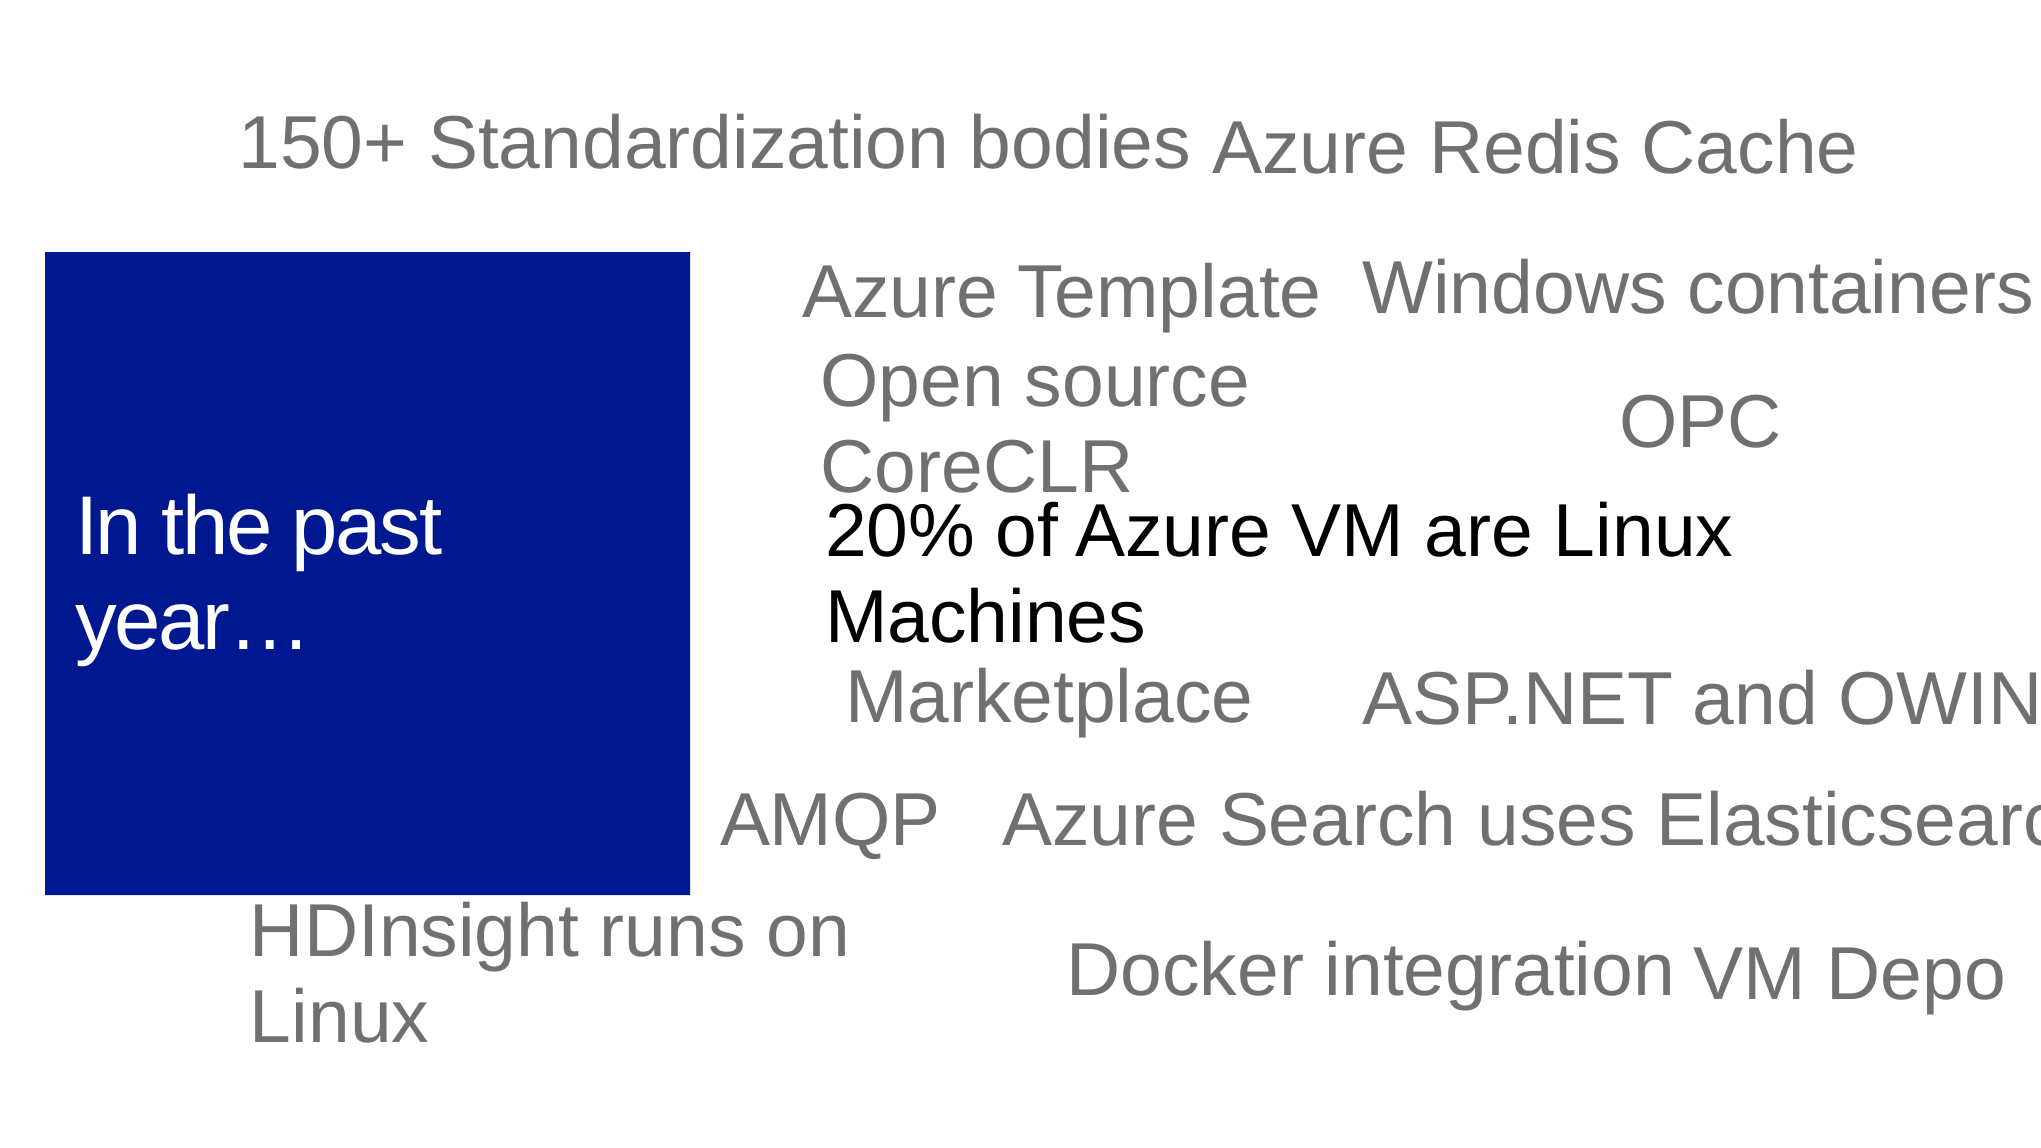

150+ Standardization bodies
Azure Redis Cache
Windows containers
Azure Template
# In the past year…
OPC
Open source CoreCLR
20% of Azure VM are Linux Machines
Marketplace
ASP.NET and OWIN
AMQP
Azure Search uses Elasticsearch
Docker integration
HDInsight runs on Linux
VM Depo